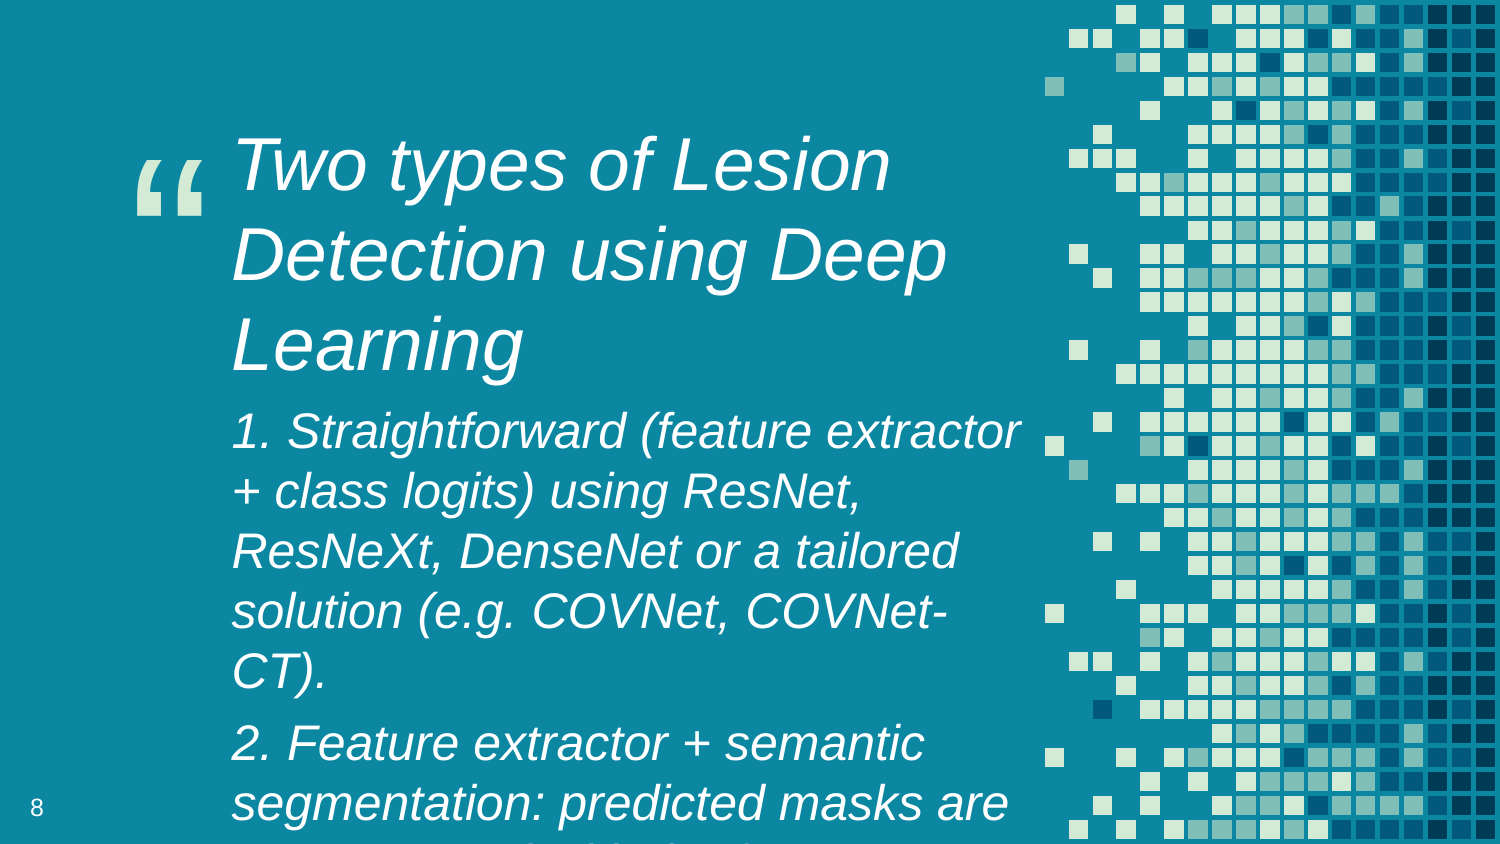

Two types of Lesion Detection using Deep Learning
1. Straightforward (feature extractor + class logits) using ResNet, ResNeXt, DenseNet or a tailored solution (e.g. COVNet, COVNet-CT).
2. Feature extractor + semantic segmentation: predicted masks are concatenated with the feature maps to predict the image class.

8